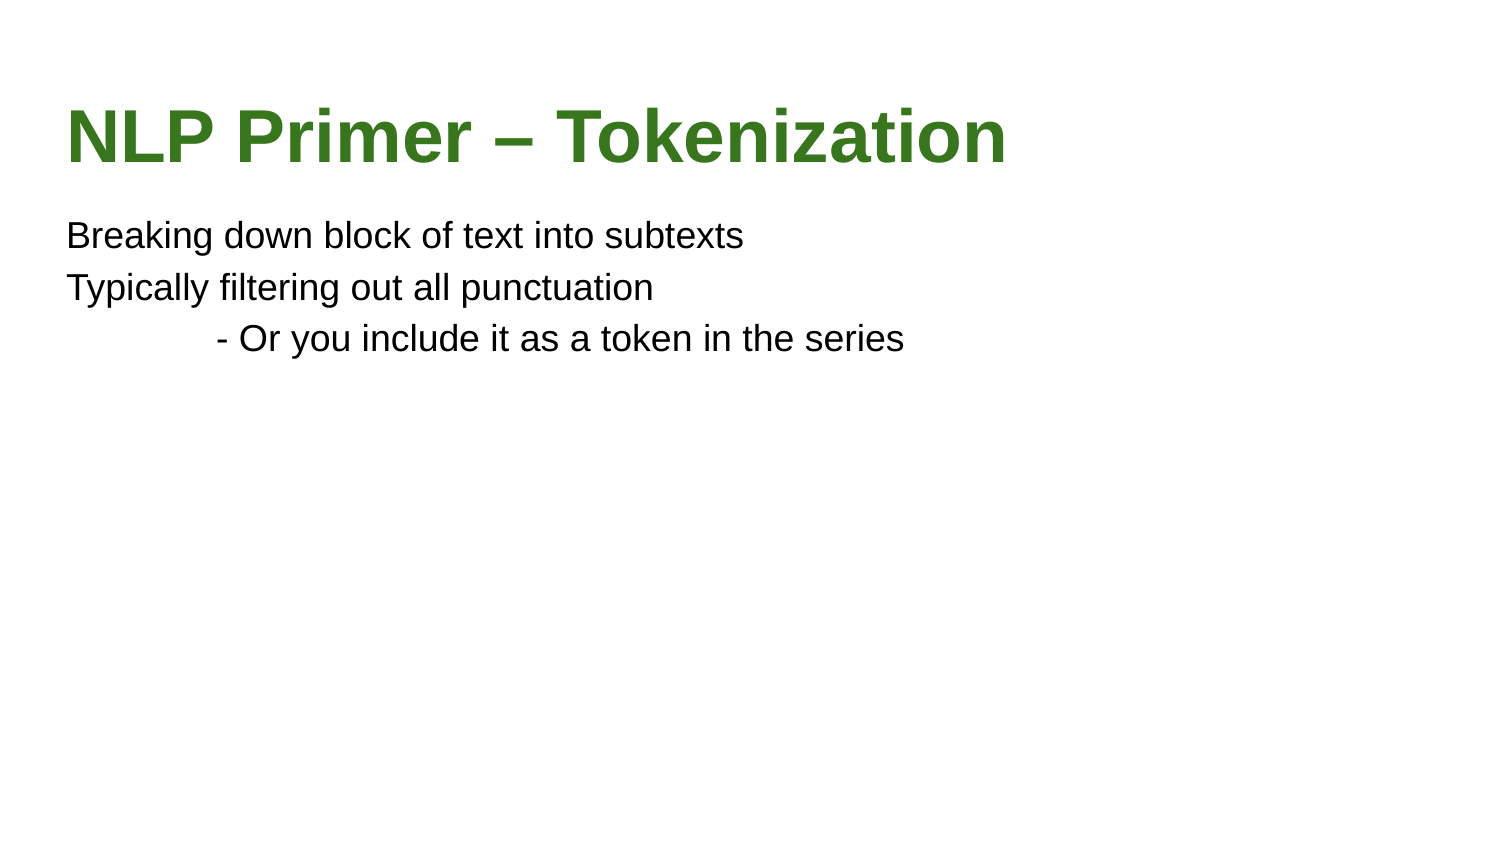

# NLP Primer – Tokenization
Breaking down block of text into subtexts
Typically filtering out all punctuation
	- Or you include it as a token in the series